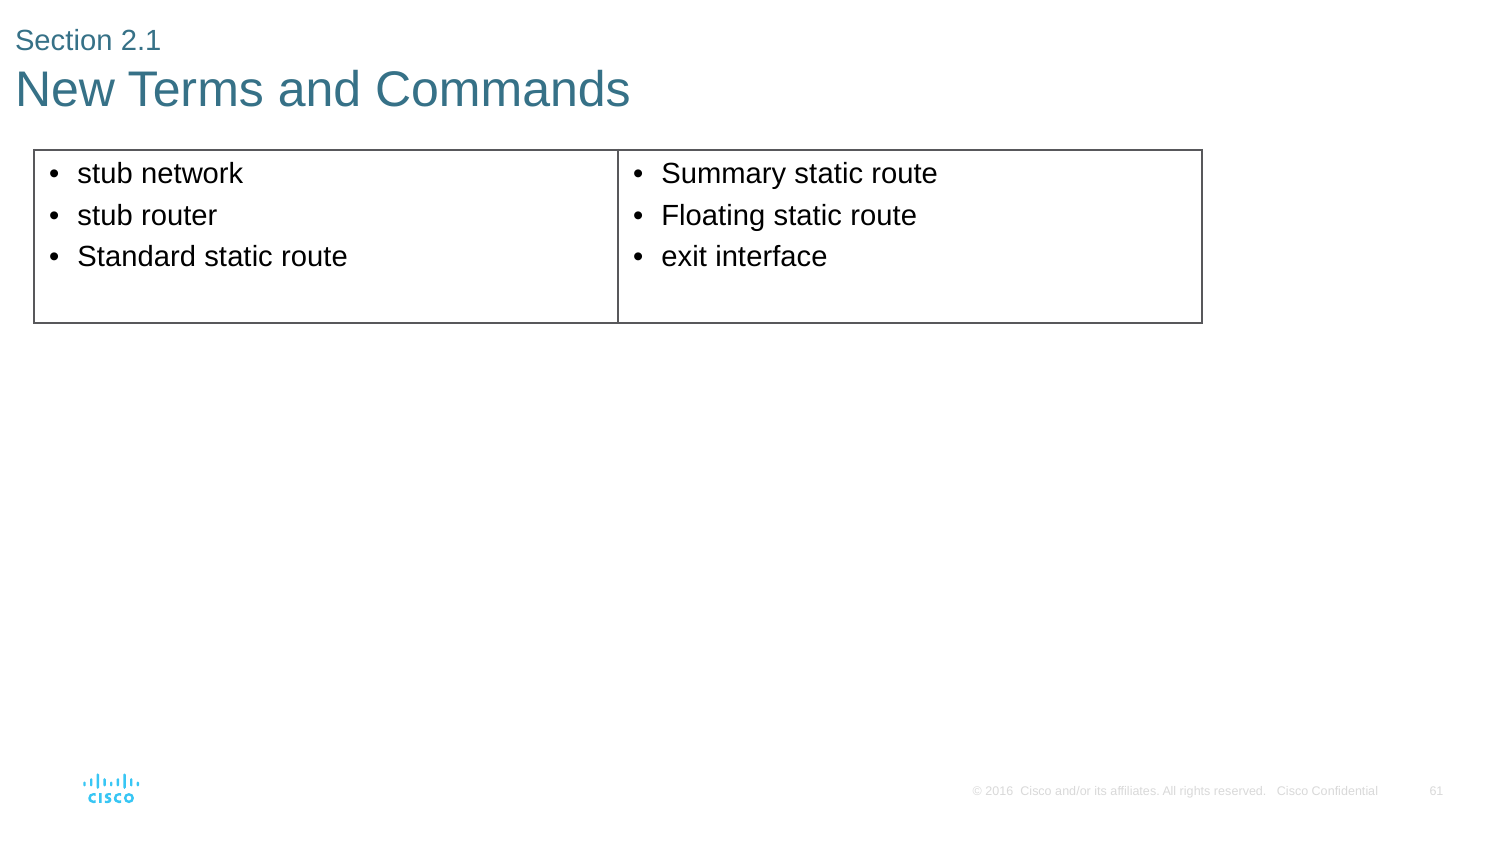

# Section 2.1 New Terms and Commands
| stub network stub router Standard static route | Summary static route Floating static route exit interface |
| --- | --- |